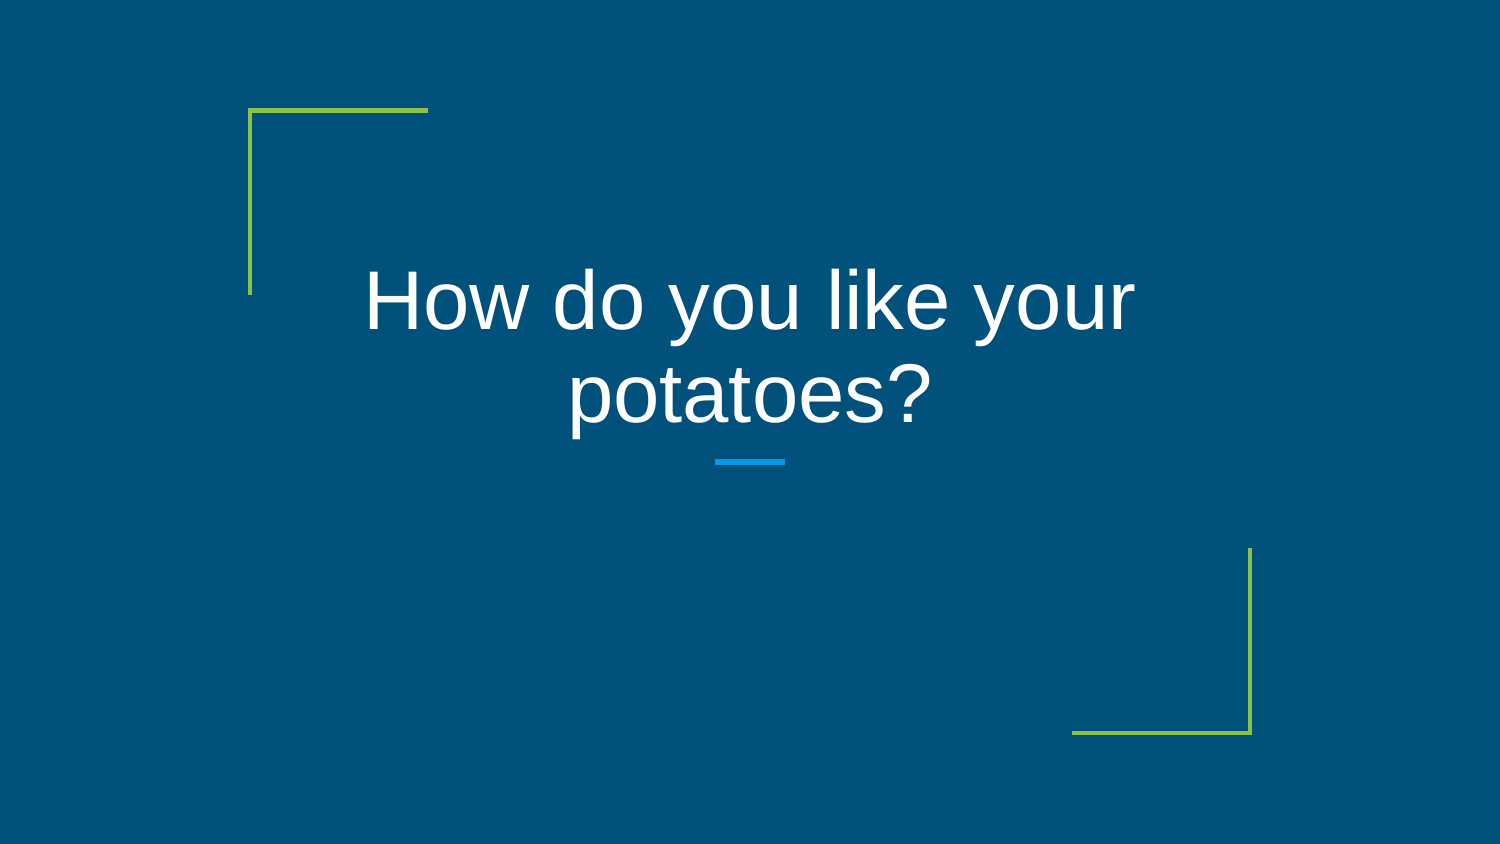

# How do you like your potatoes?